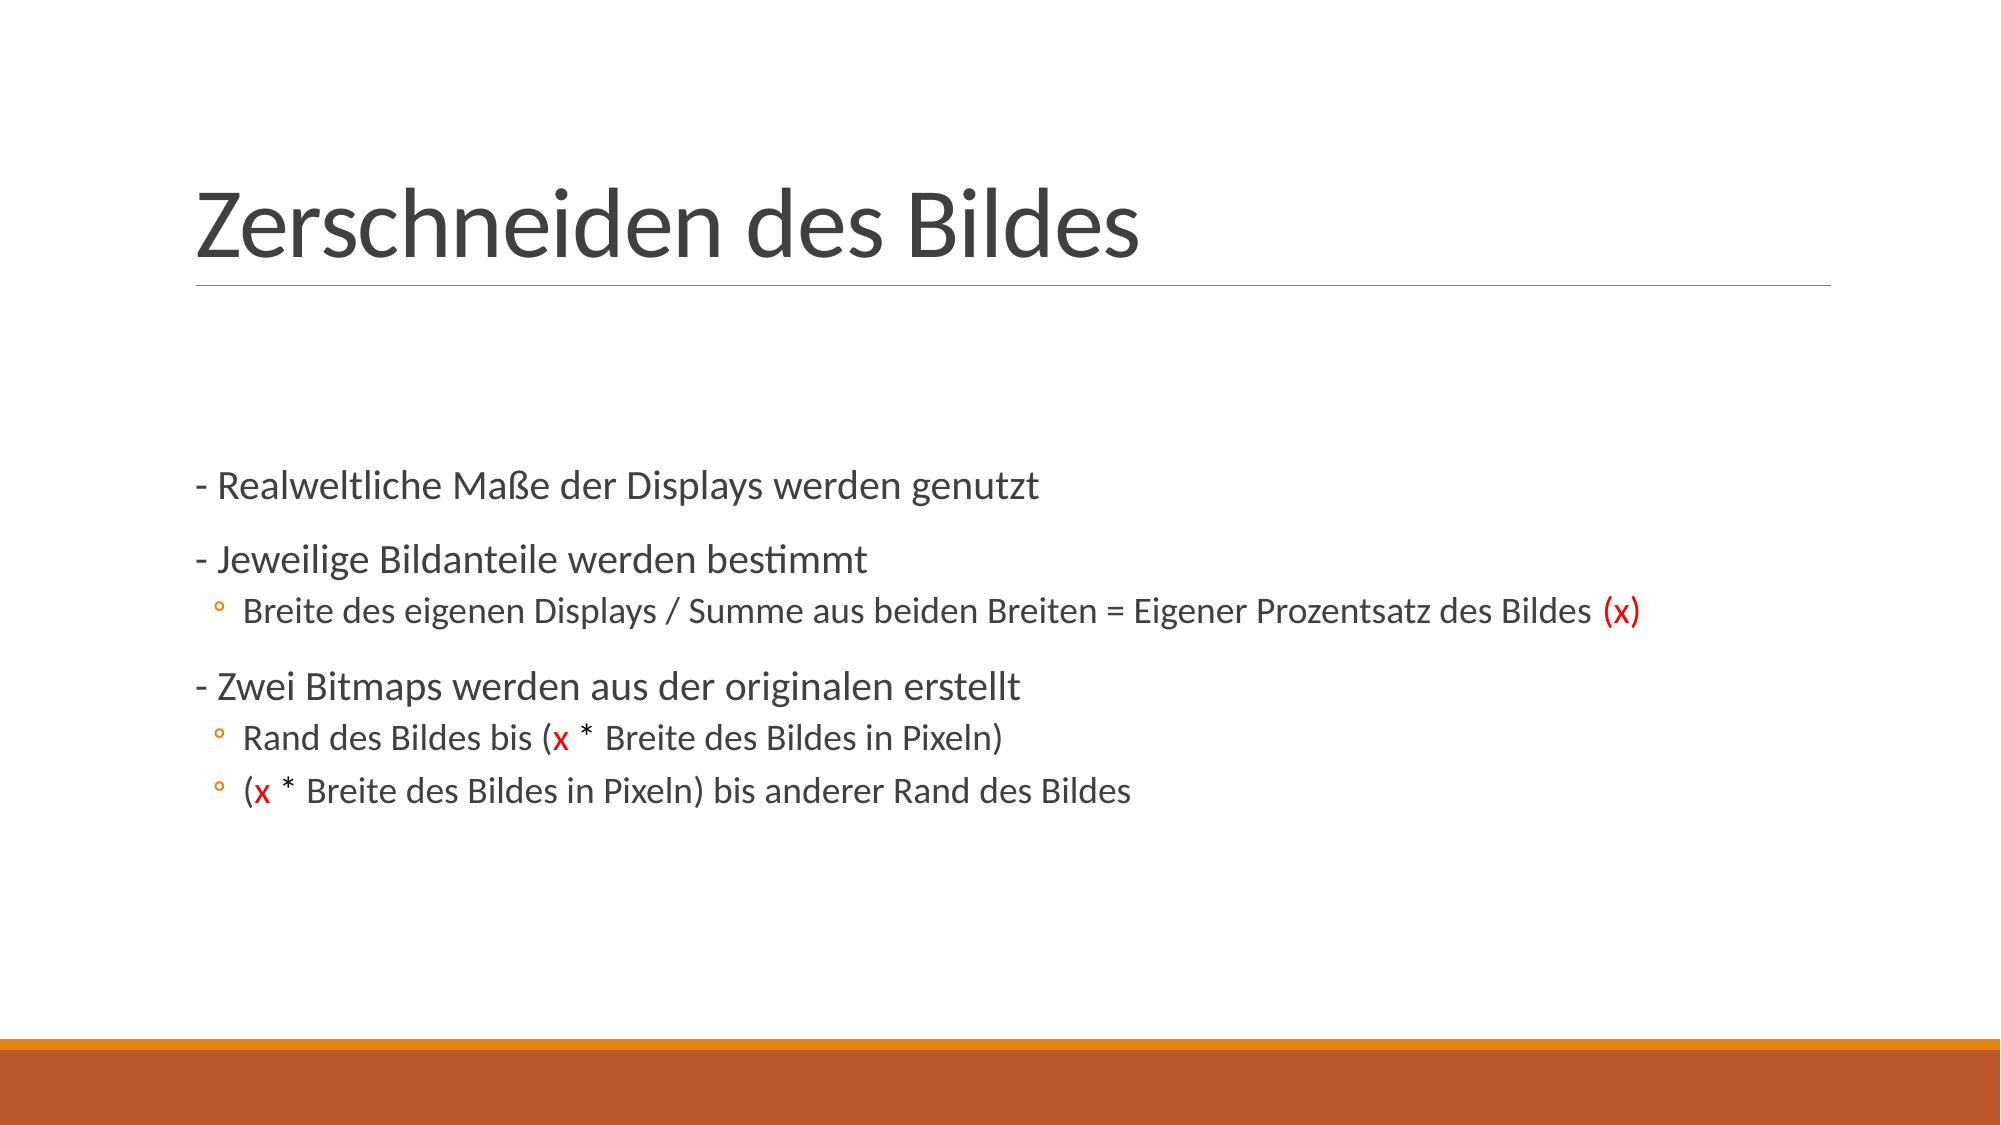

# Zerschneiden des Bildes

- Realweltliche Maße der Displays werden genutzt
- Jeweilige Bildanteile werden bestimmt
Breite des eigenen Displays / Summe aus beiden Breiten = Eigener Prozentsatz des Bildes (x)
- Zwei Bitmaps werden aus der originalen erstellt
Rand des Bildes bis (x * Breite des Bildes in Pixeln)
(x * Breite des Bildes in Pixeln) bis anderer Rand des Bildes